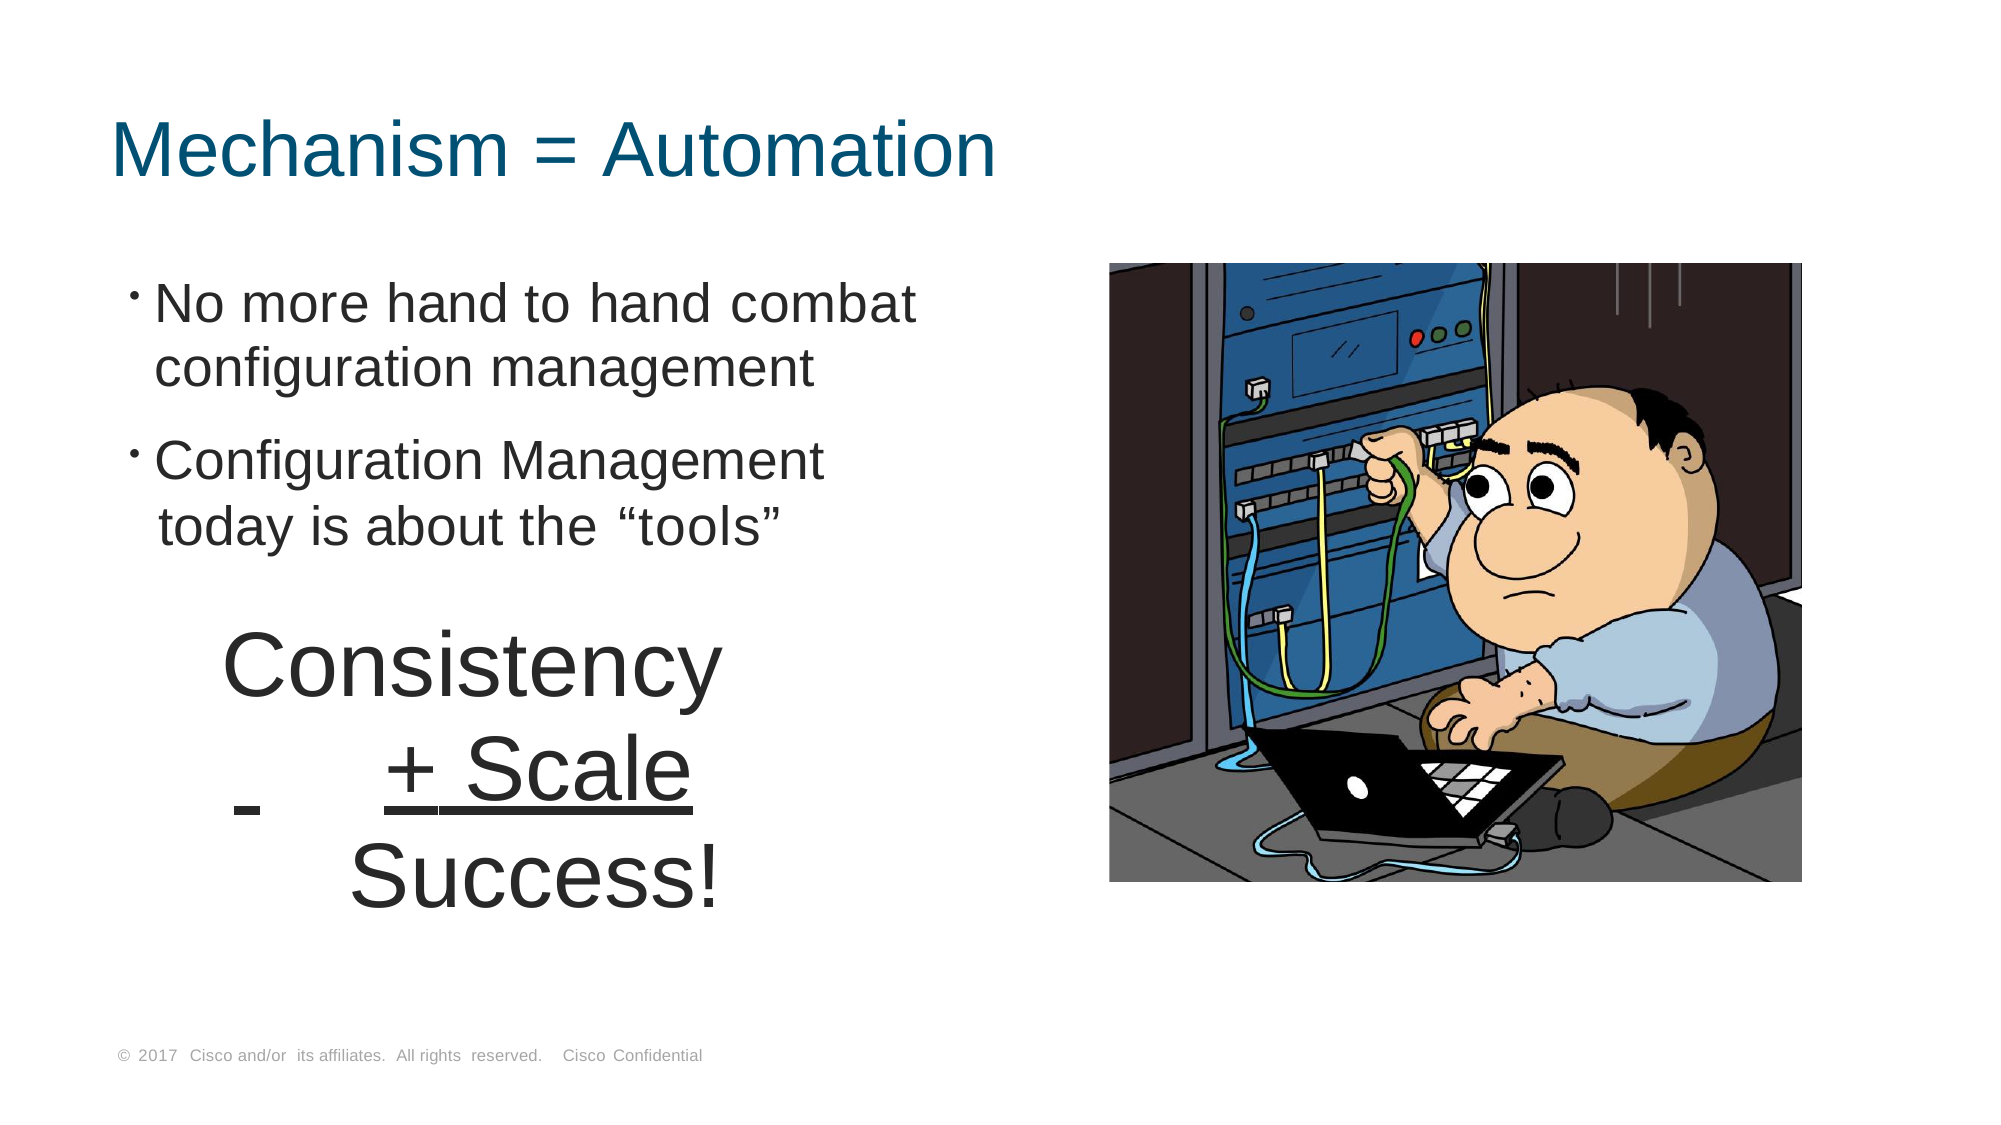

Mechanism = Automation
No more hand to hand combat
configuration management
Configuration Management
today is about the “tools”
Consistency
 	+ Scale
Success!

© 2017  Cisco and/or  its affiliates.  All rights  reserved.    Cisco Confidential